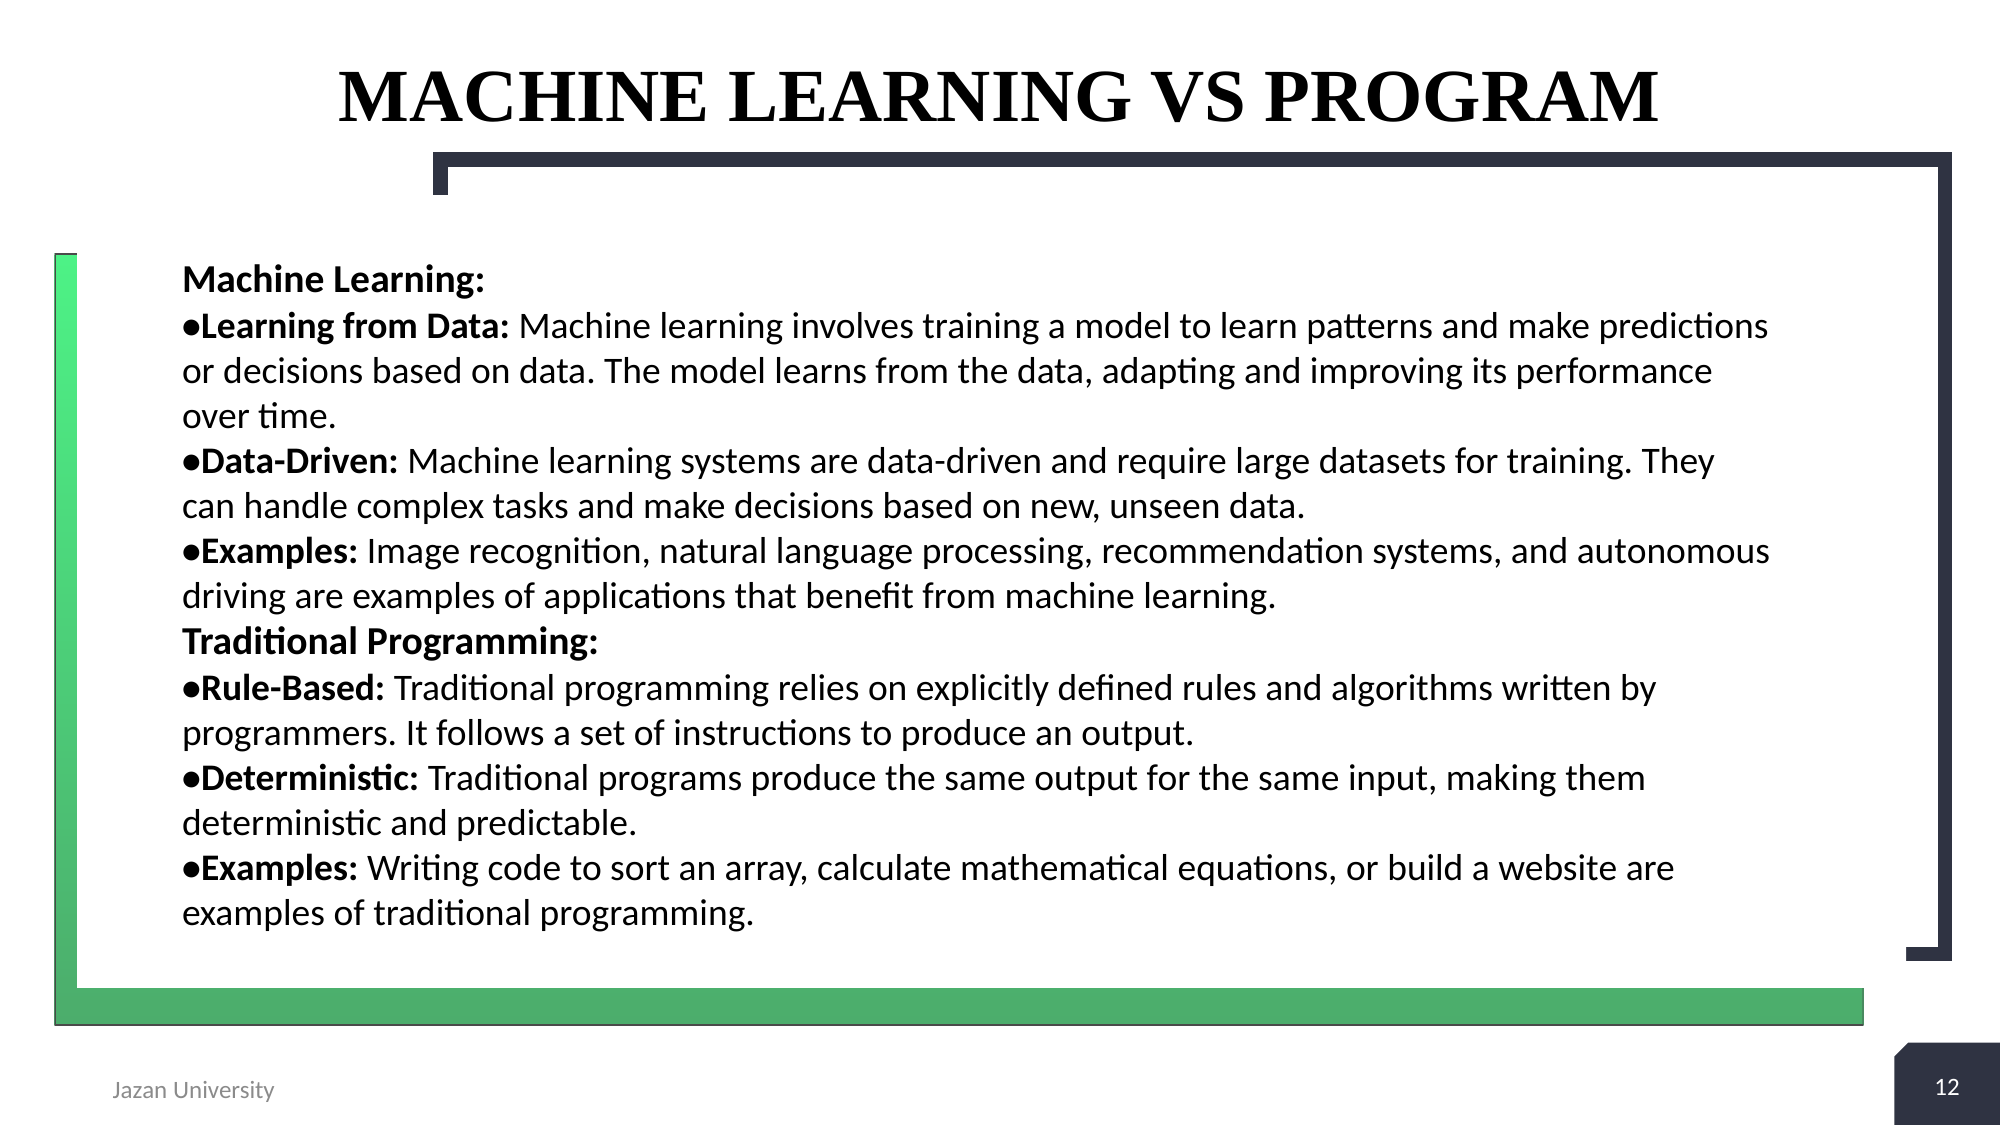

# Machine Learning VS Program
Machine Learning:
•Learning from Data: Machine learning involves training a model to learn patterns and make predictions or decisions based on data. The model learns from the data, adapting and improving its performance over time.
•Data-Driven: Machine learning systems are data-driven and require large datasets for training. They can handle complex tasks and make decisions based on new, unseen data.
•Examples: Image recognition, natural language processing, recommendation systems, and autonomous driving are examples of applications that benefit from machine learning.
Traditional Programming:
•Rule-Based: Traditional programming relies on explicitly defined rules and algorithms written by programmers. It follows a set of instructions to produce an output.
•Deterministic: Traditional programs produce the same output for the same input, making them deterministic and predictable.
•Examples: Writing code to sort an array, calculate mathematical equations, or build a website are examples of traditional programming.
12
Jazan University